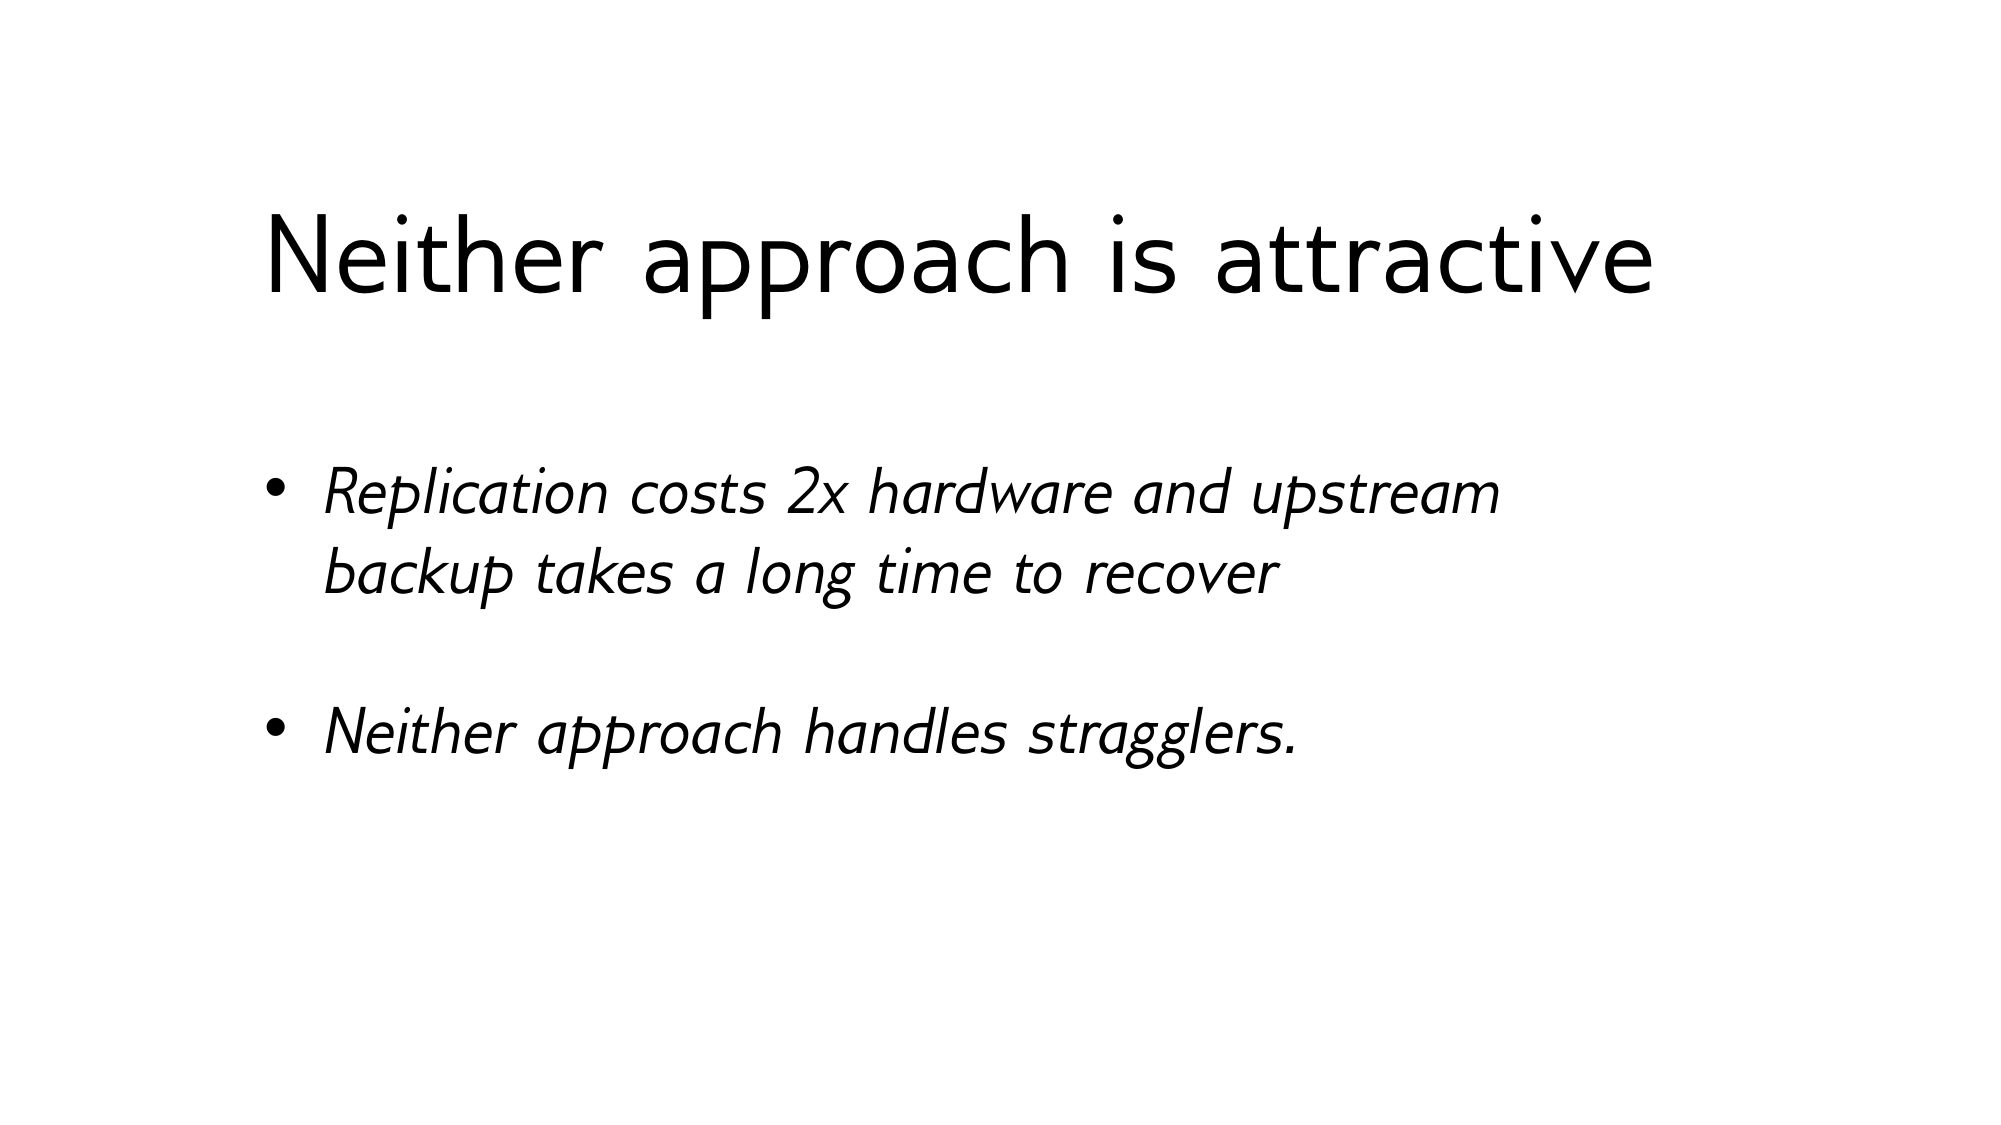

# Neither approach is attractive
Replication costs 2x hardware and upstream backup takes a long time to recover

Neither approach handles stragglers.